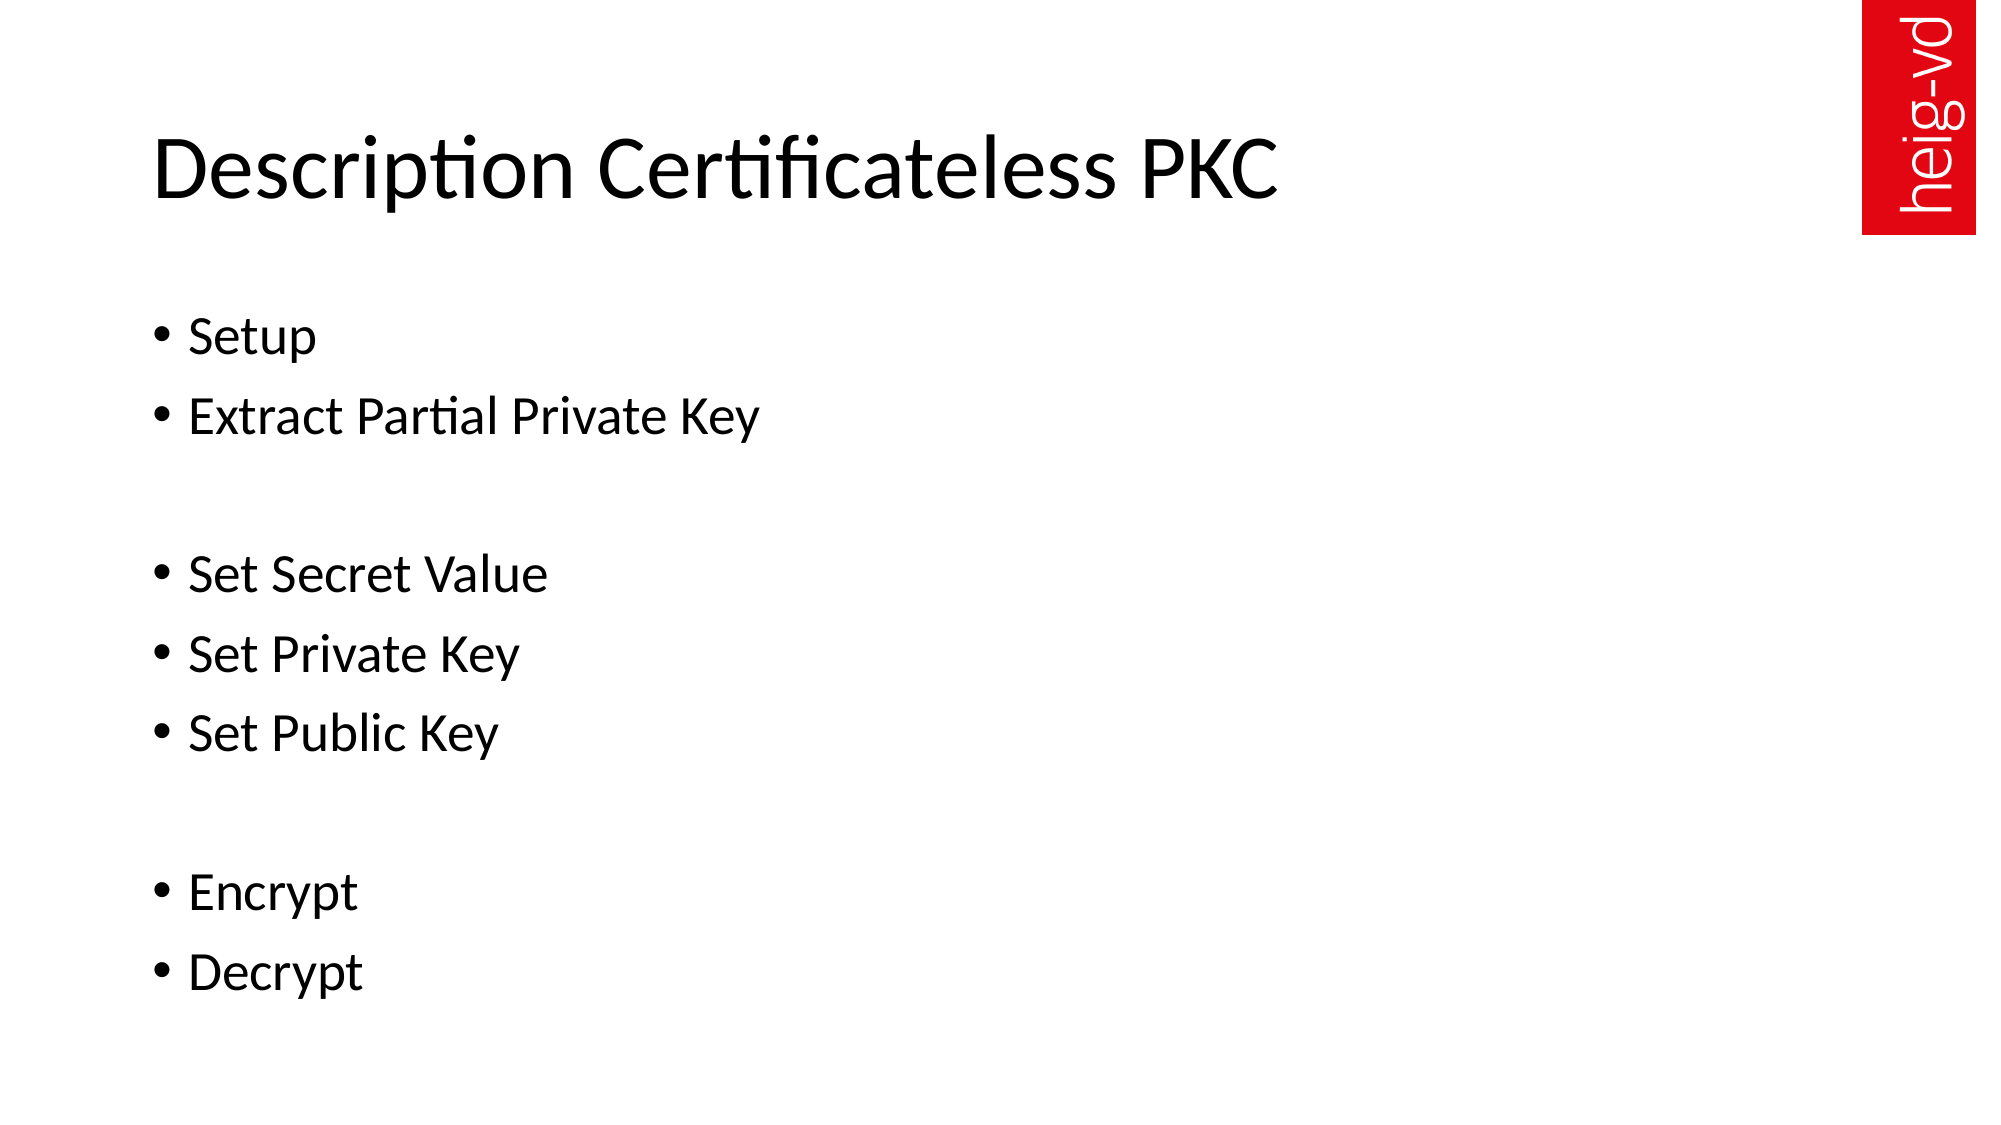

# Description Certificateless PKC
Setup
Extract Partial Private Key

Set Secret Value
Set Private Key
Set Public Key

Encrypt
Decrypt